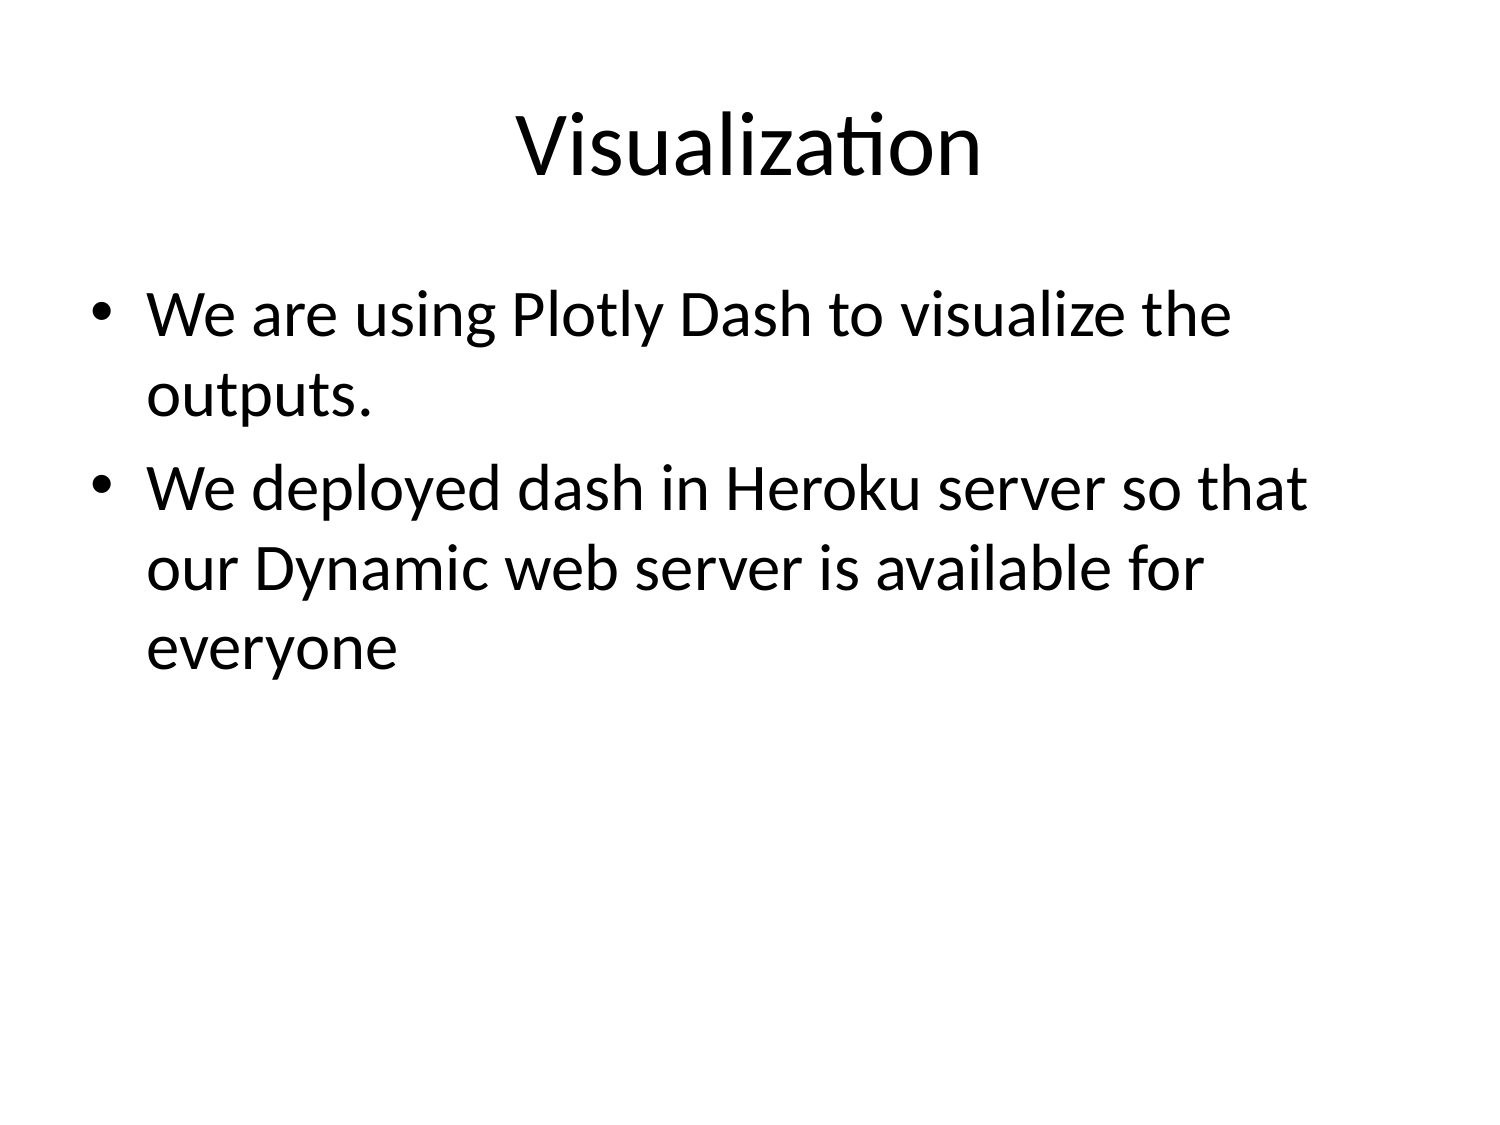

# Visualization
We are using Plotly Dash to visualize the outputs.
We deployed dash in Heroku server so that our Dynamic web server is available for everyone